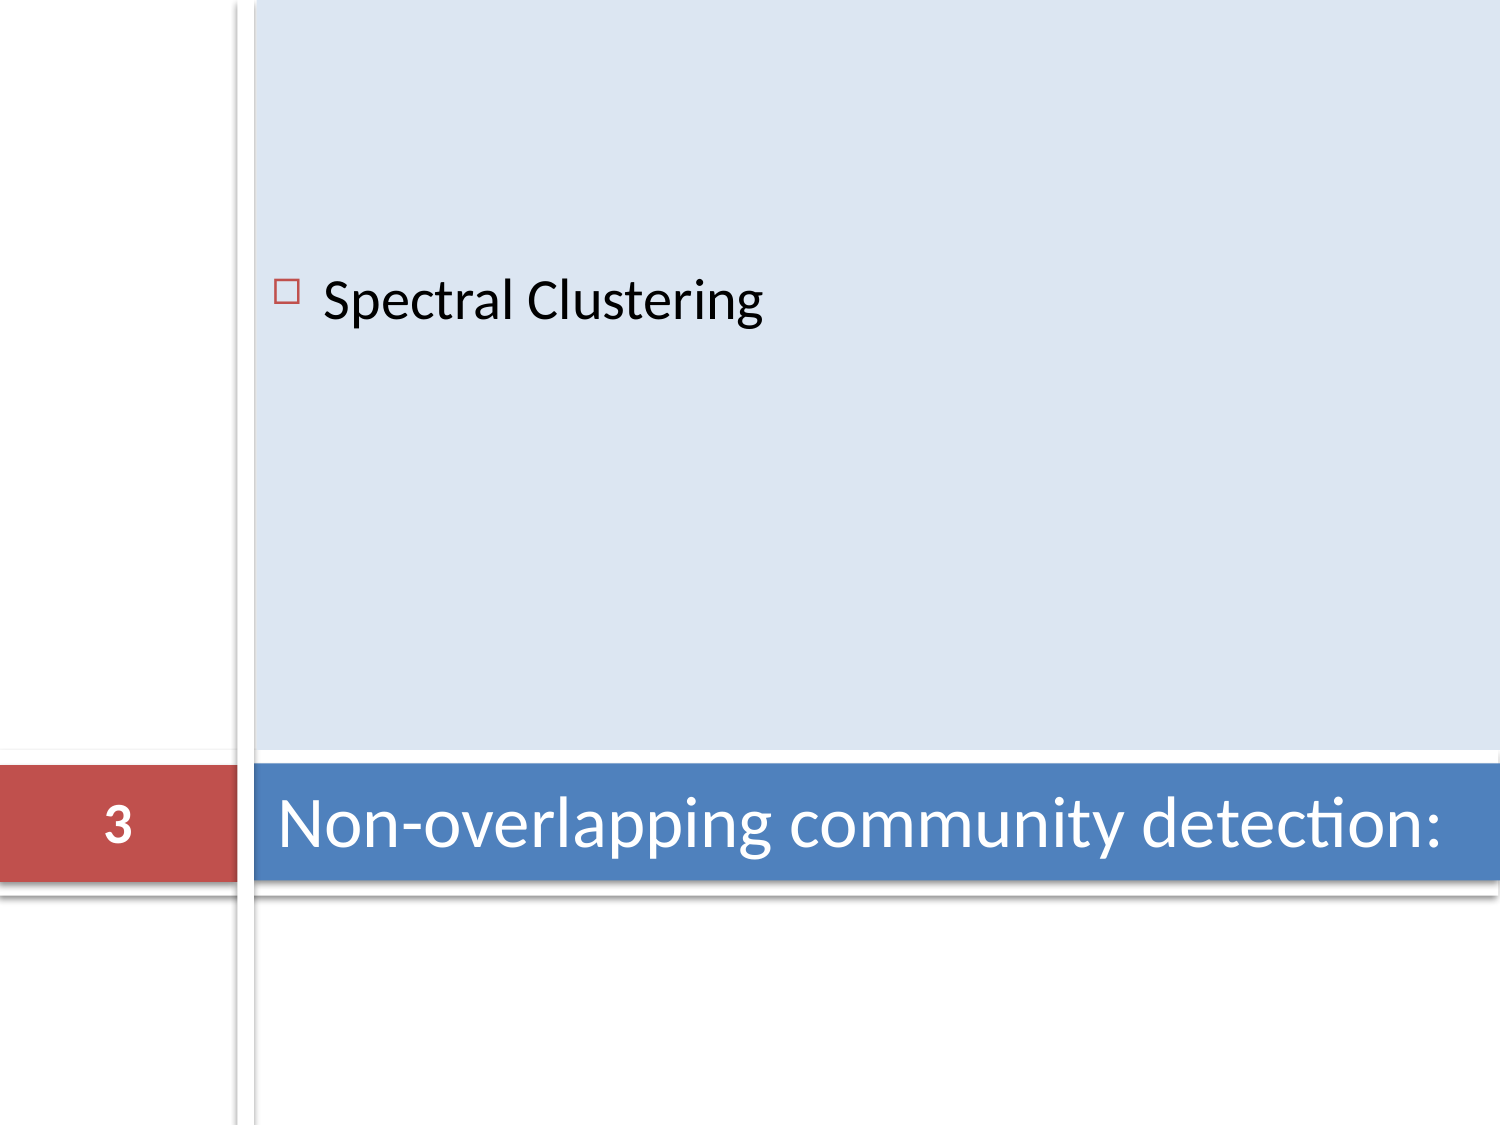

Spectral Clustering

# Non-overlapping community detection:
3